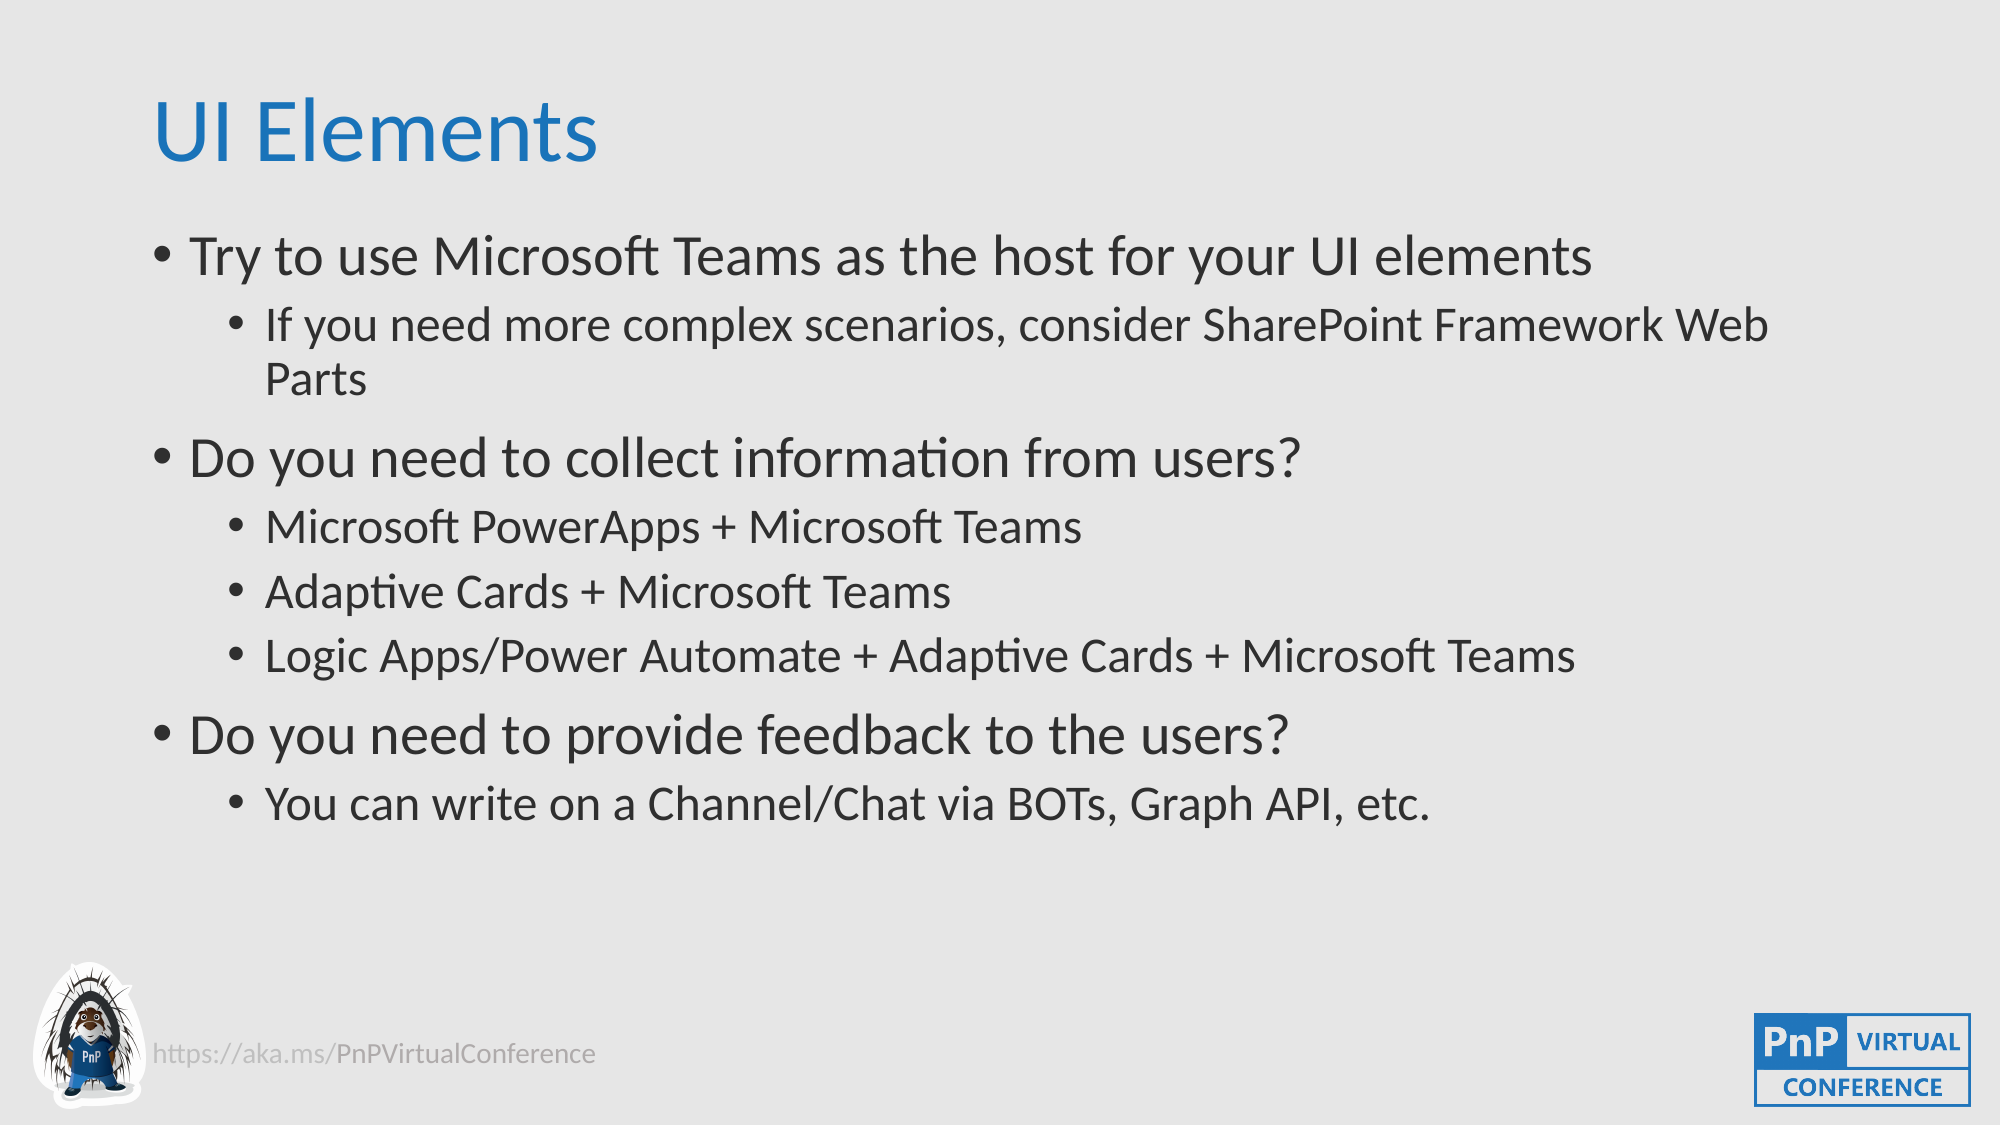

# UI Elements
Try to use Microsoft Teams as the host for your UI elements
If you need more complex scenarios, consider SharePoint Framework Web Parts
Do you need to collect information from users?
Microsoft PowerApps + Microsoft Teams
Adaptive Cards + Microsoft Teams
Logic Apps/Power Automate + Adaptive Cards + Microsoft Teams
Do you need to provide feedback to the users?
You can write on a Channel/Chat via BOTs, Graph API, etc.